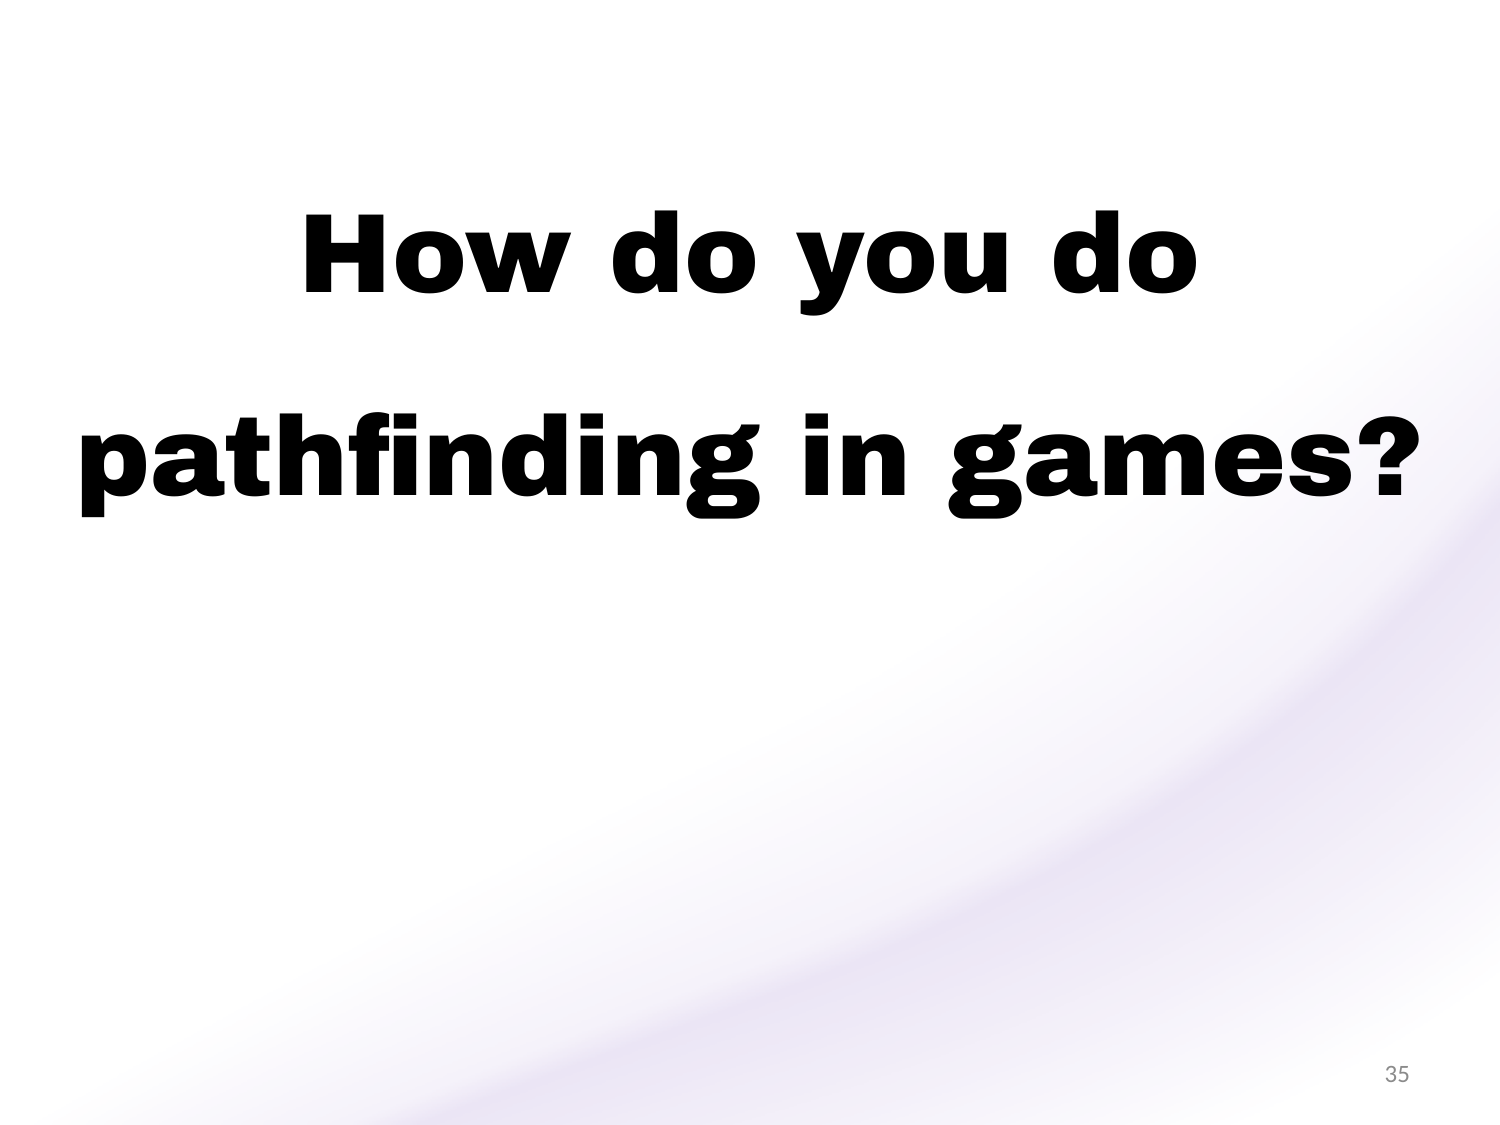

How do you do
pathfinding in games?
35